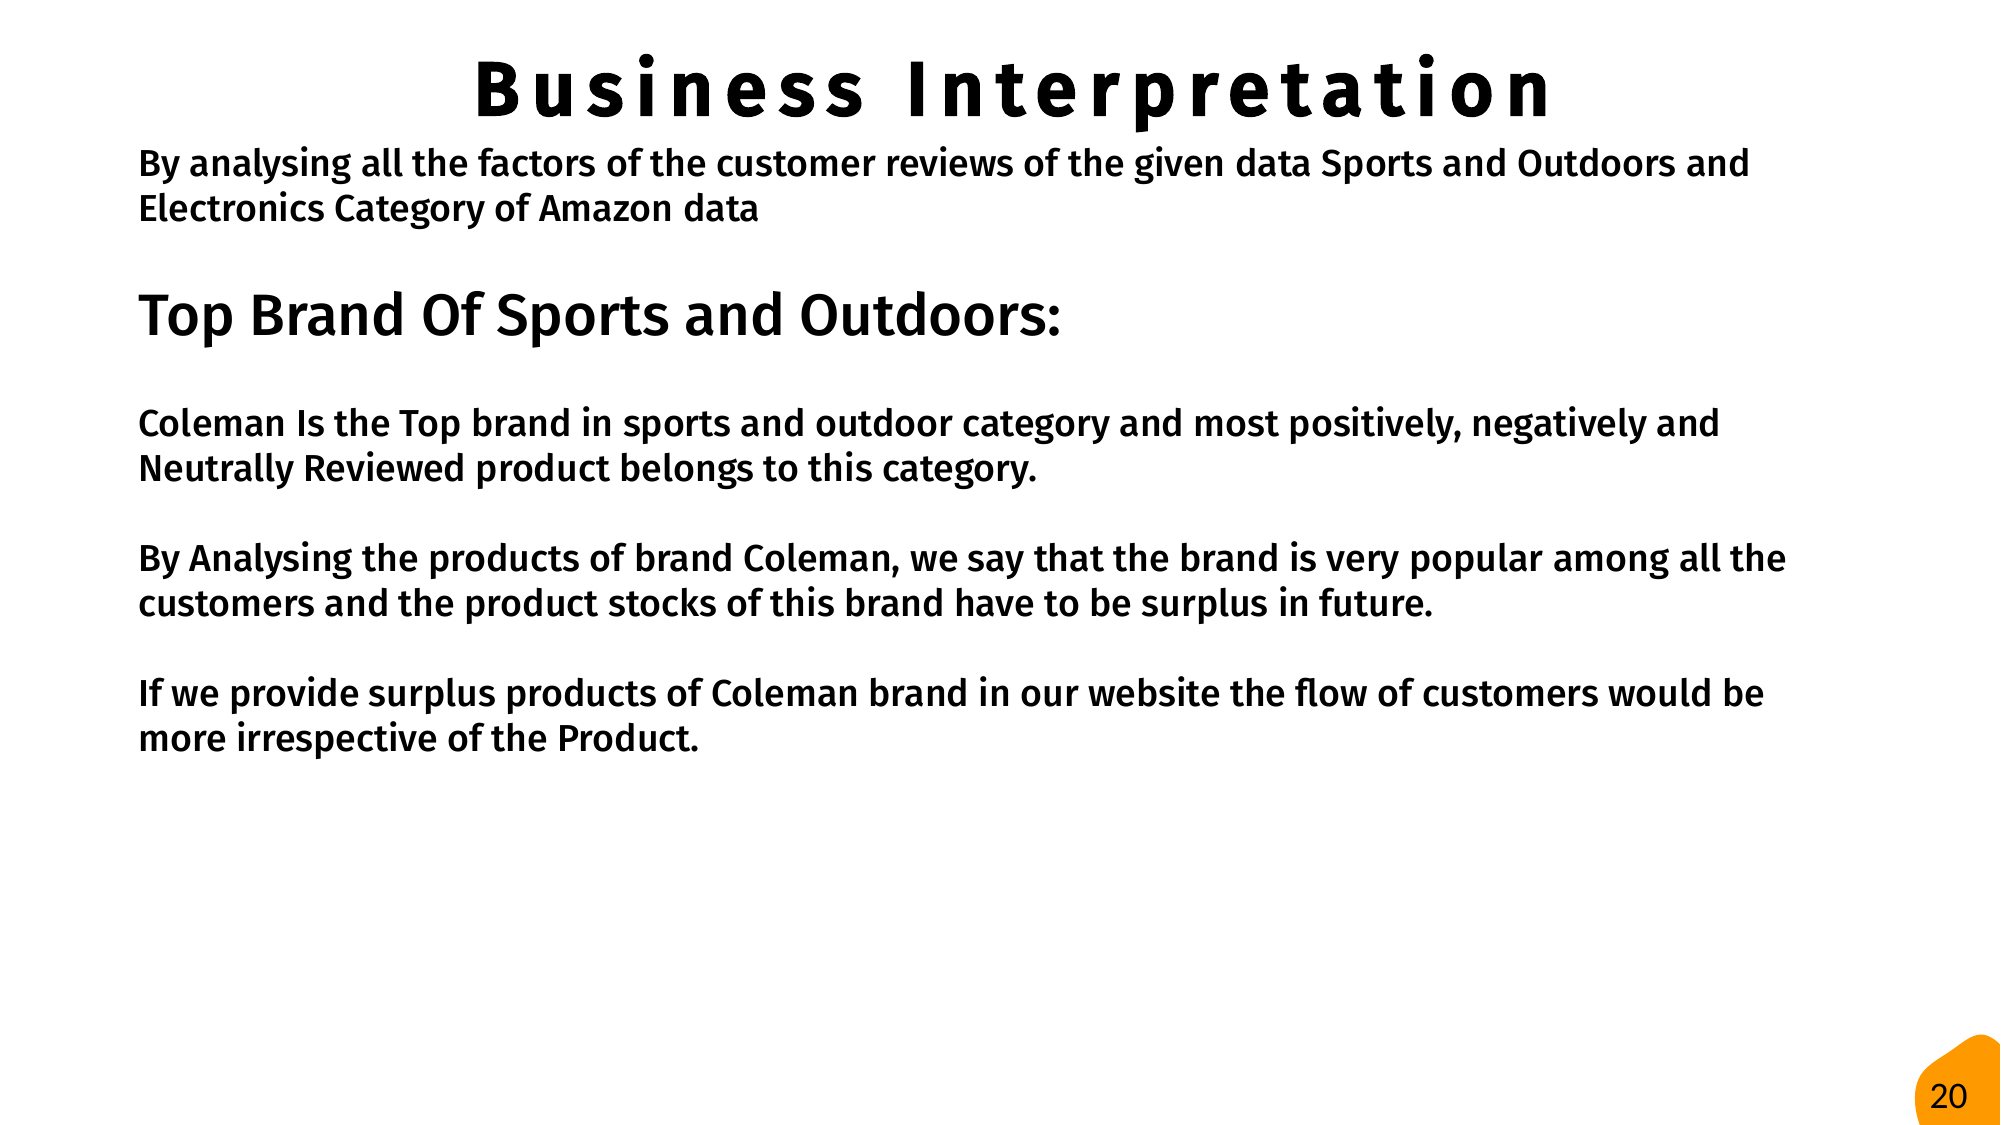

Business Interpretation
| By analysing all the factors of the customer reviews of the given data Sports and Outdoors and Electronics Category of Amazon data Top Brand Of Sports and Outdoors: Coleman Is the Top brand in sports and outdoor category and most positively, negatively and Neutrally Reviewed product belongs to this category. By Analysing the products of brand Coleman, we say that the brand is very popular among all the customers and the product stocks of this brand have to be surplus in future. If we provide surplus products of Coleman brand in our website the flow of customers would be more irrespective of the Product. |
| --- |
20